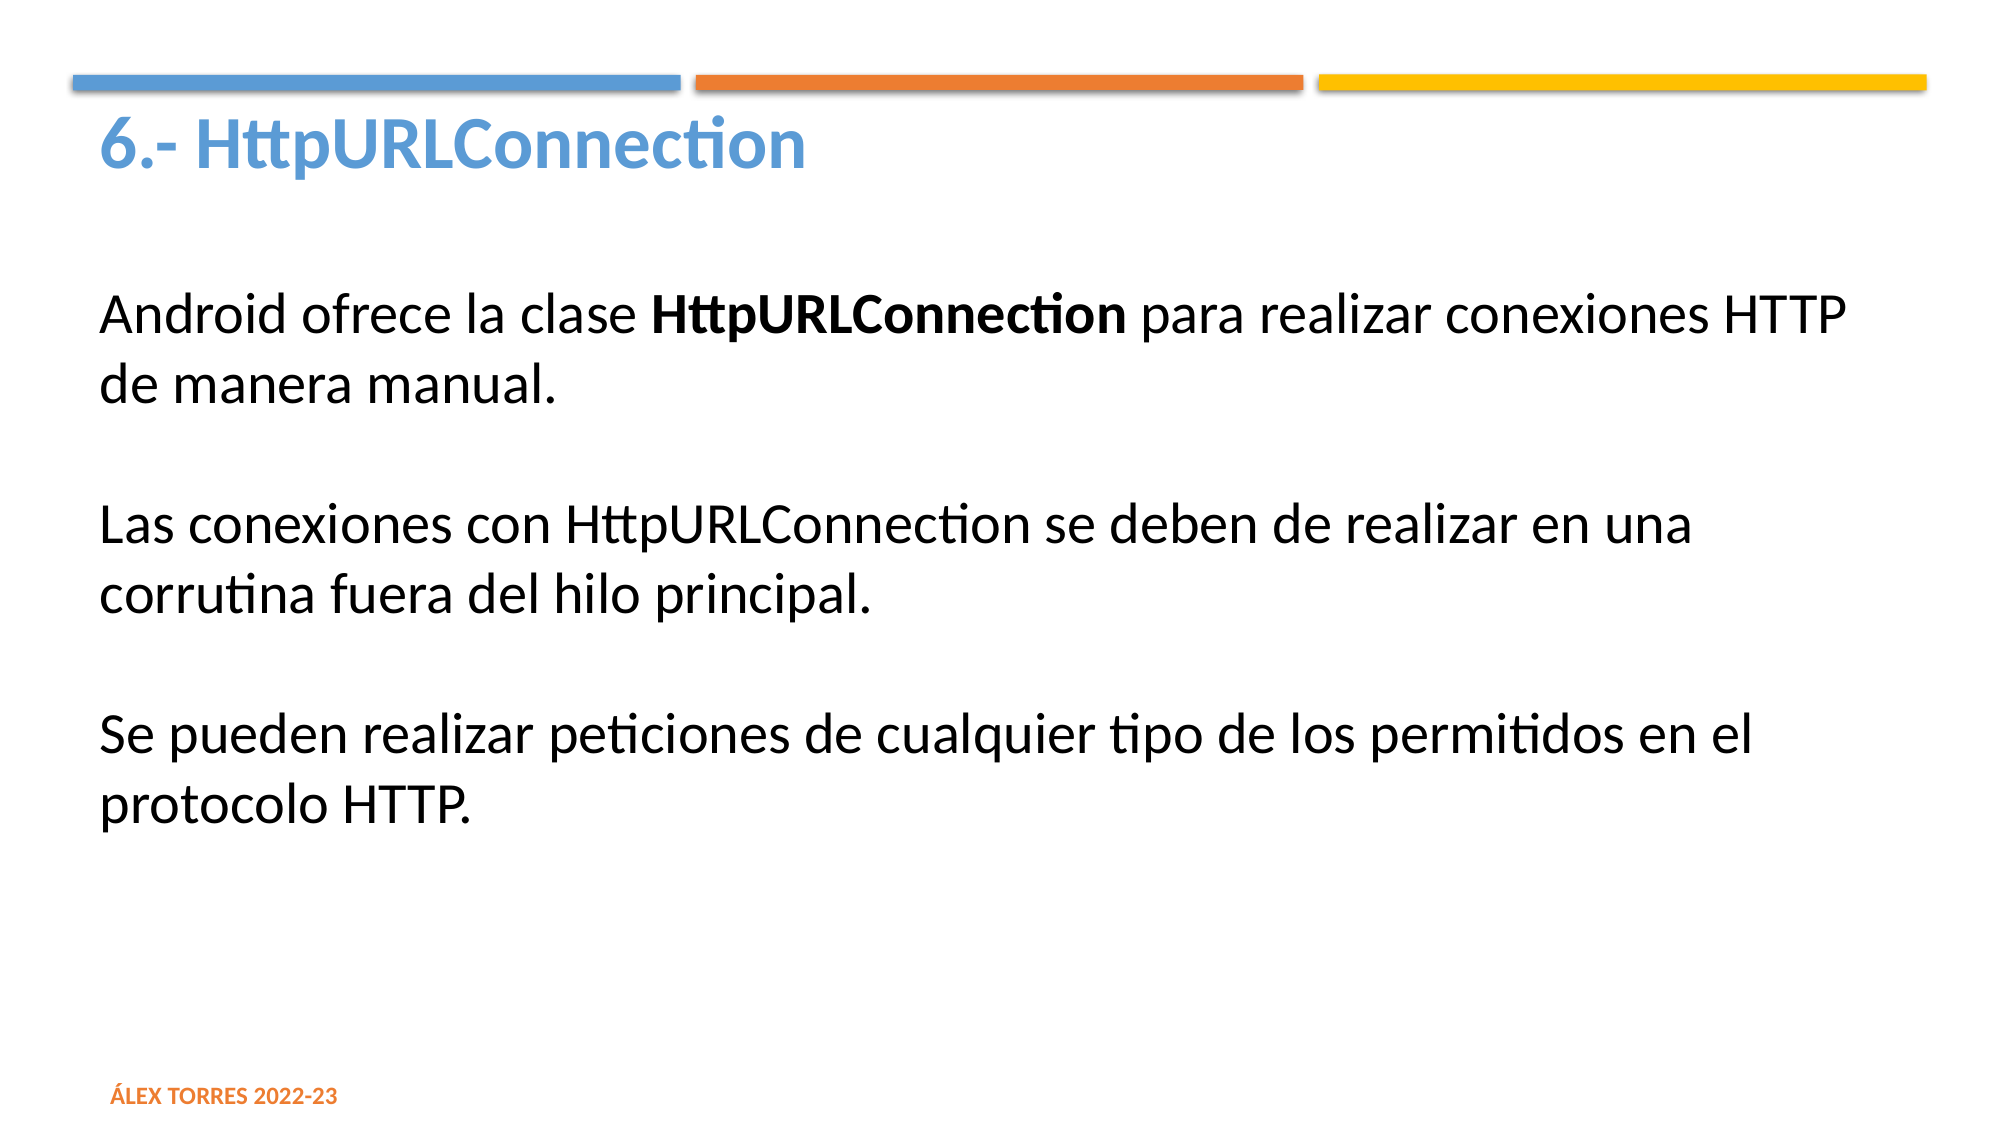

6.- HttpURLConnection

Android ofrece la clase HttpURLConnection para realizar conexiones HTTP de manera manual.

Las conexiones con HttpURLConnection se deben de realizar en una corrutina fuera del hilo principal.

Se pueden realizar peticiones de cualquier tipo de los permitidos en el protocolo HTTP.